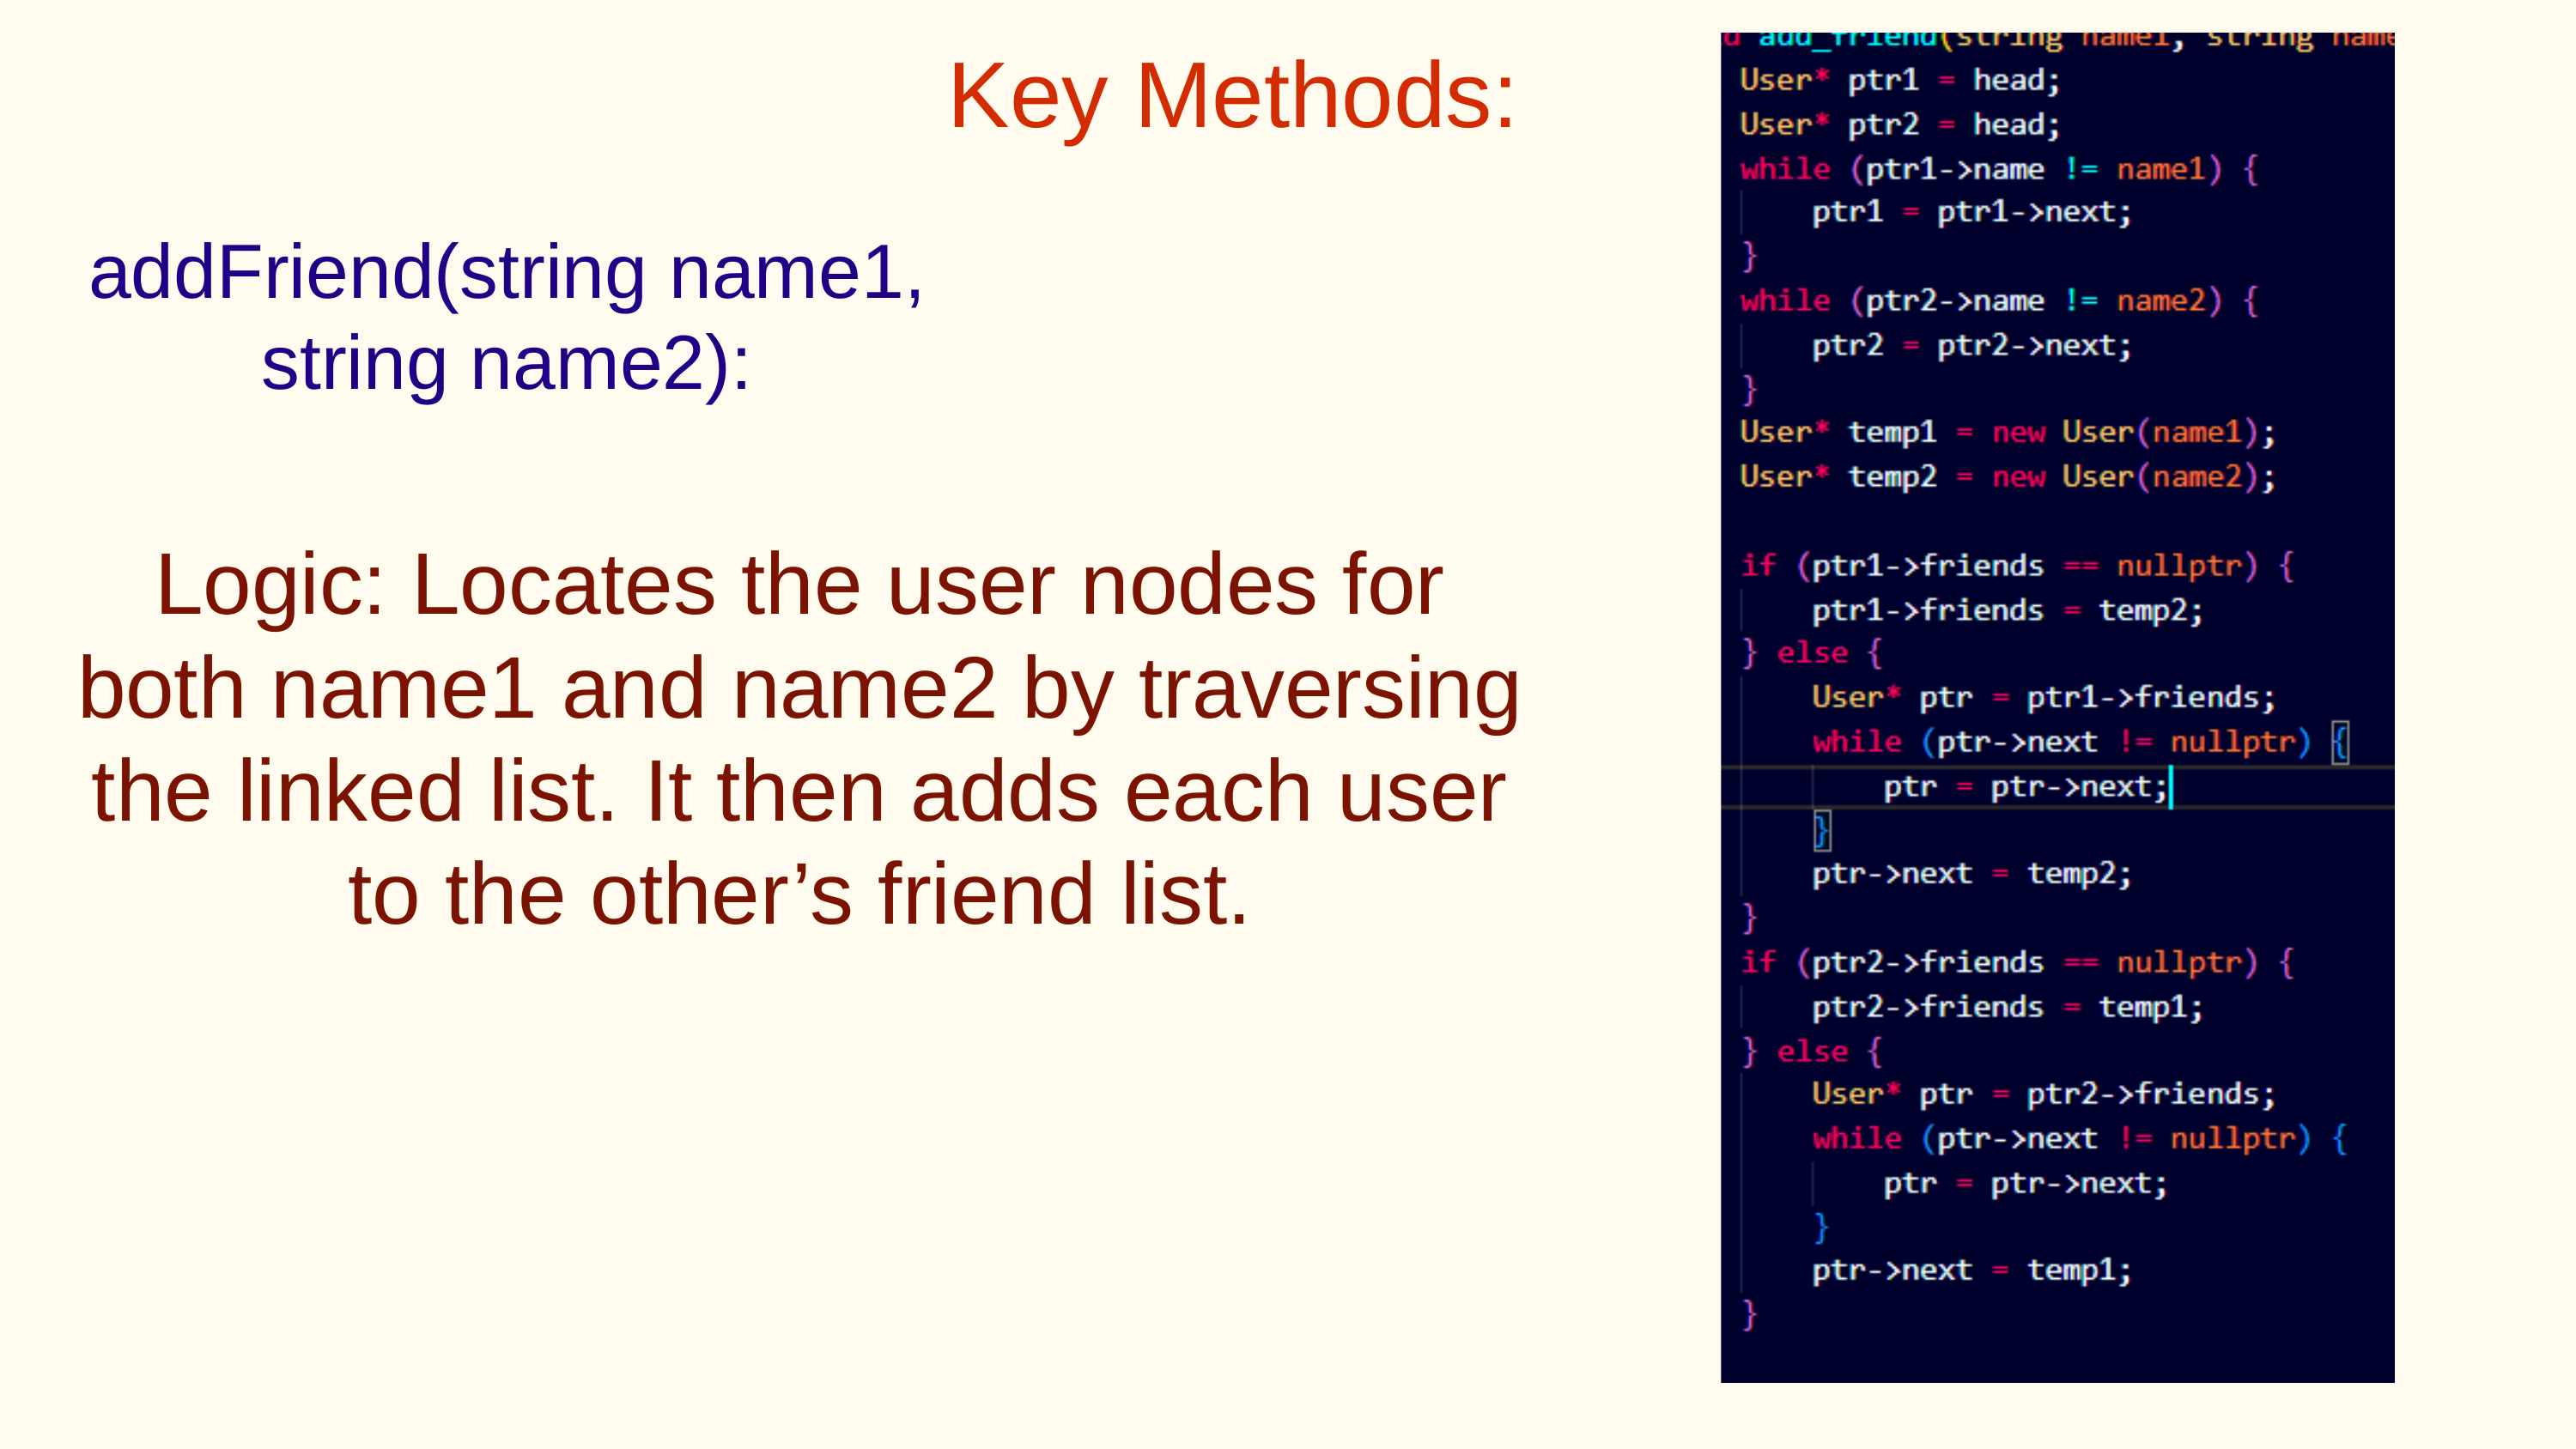

Key Methods:
addFriend(string name1, string name2):
Logic: Locates the user nodes for both name1 and name2 by traversing the linked list. It then adds each user to the other’s friend list.